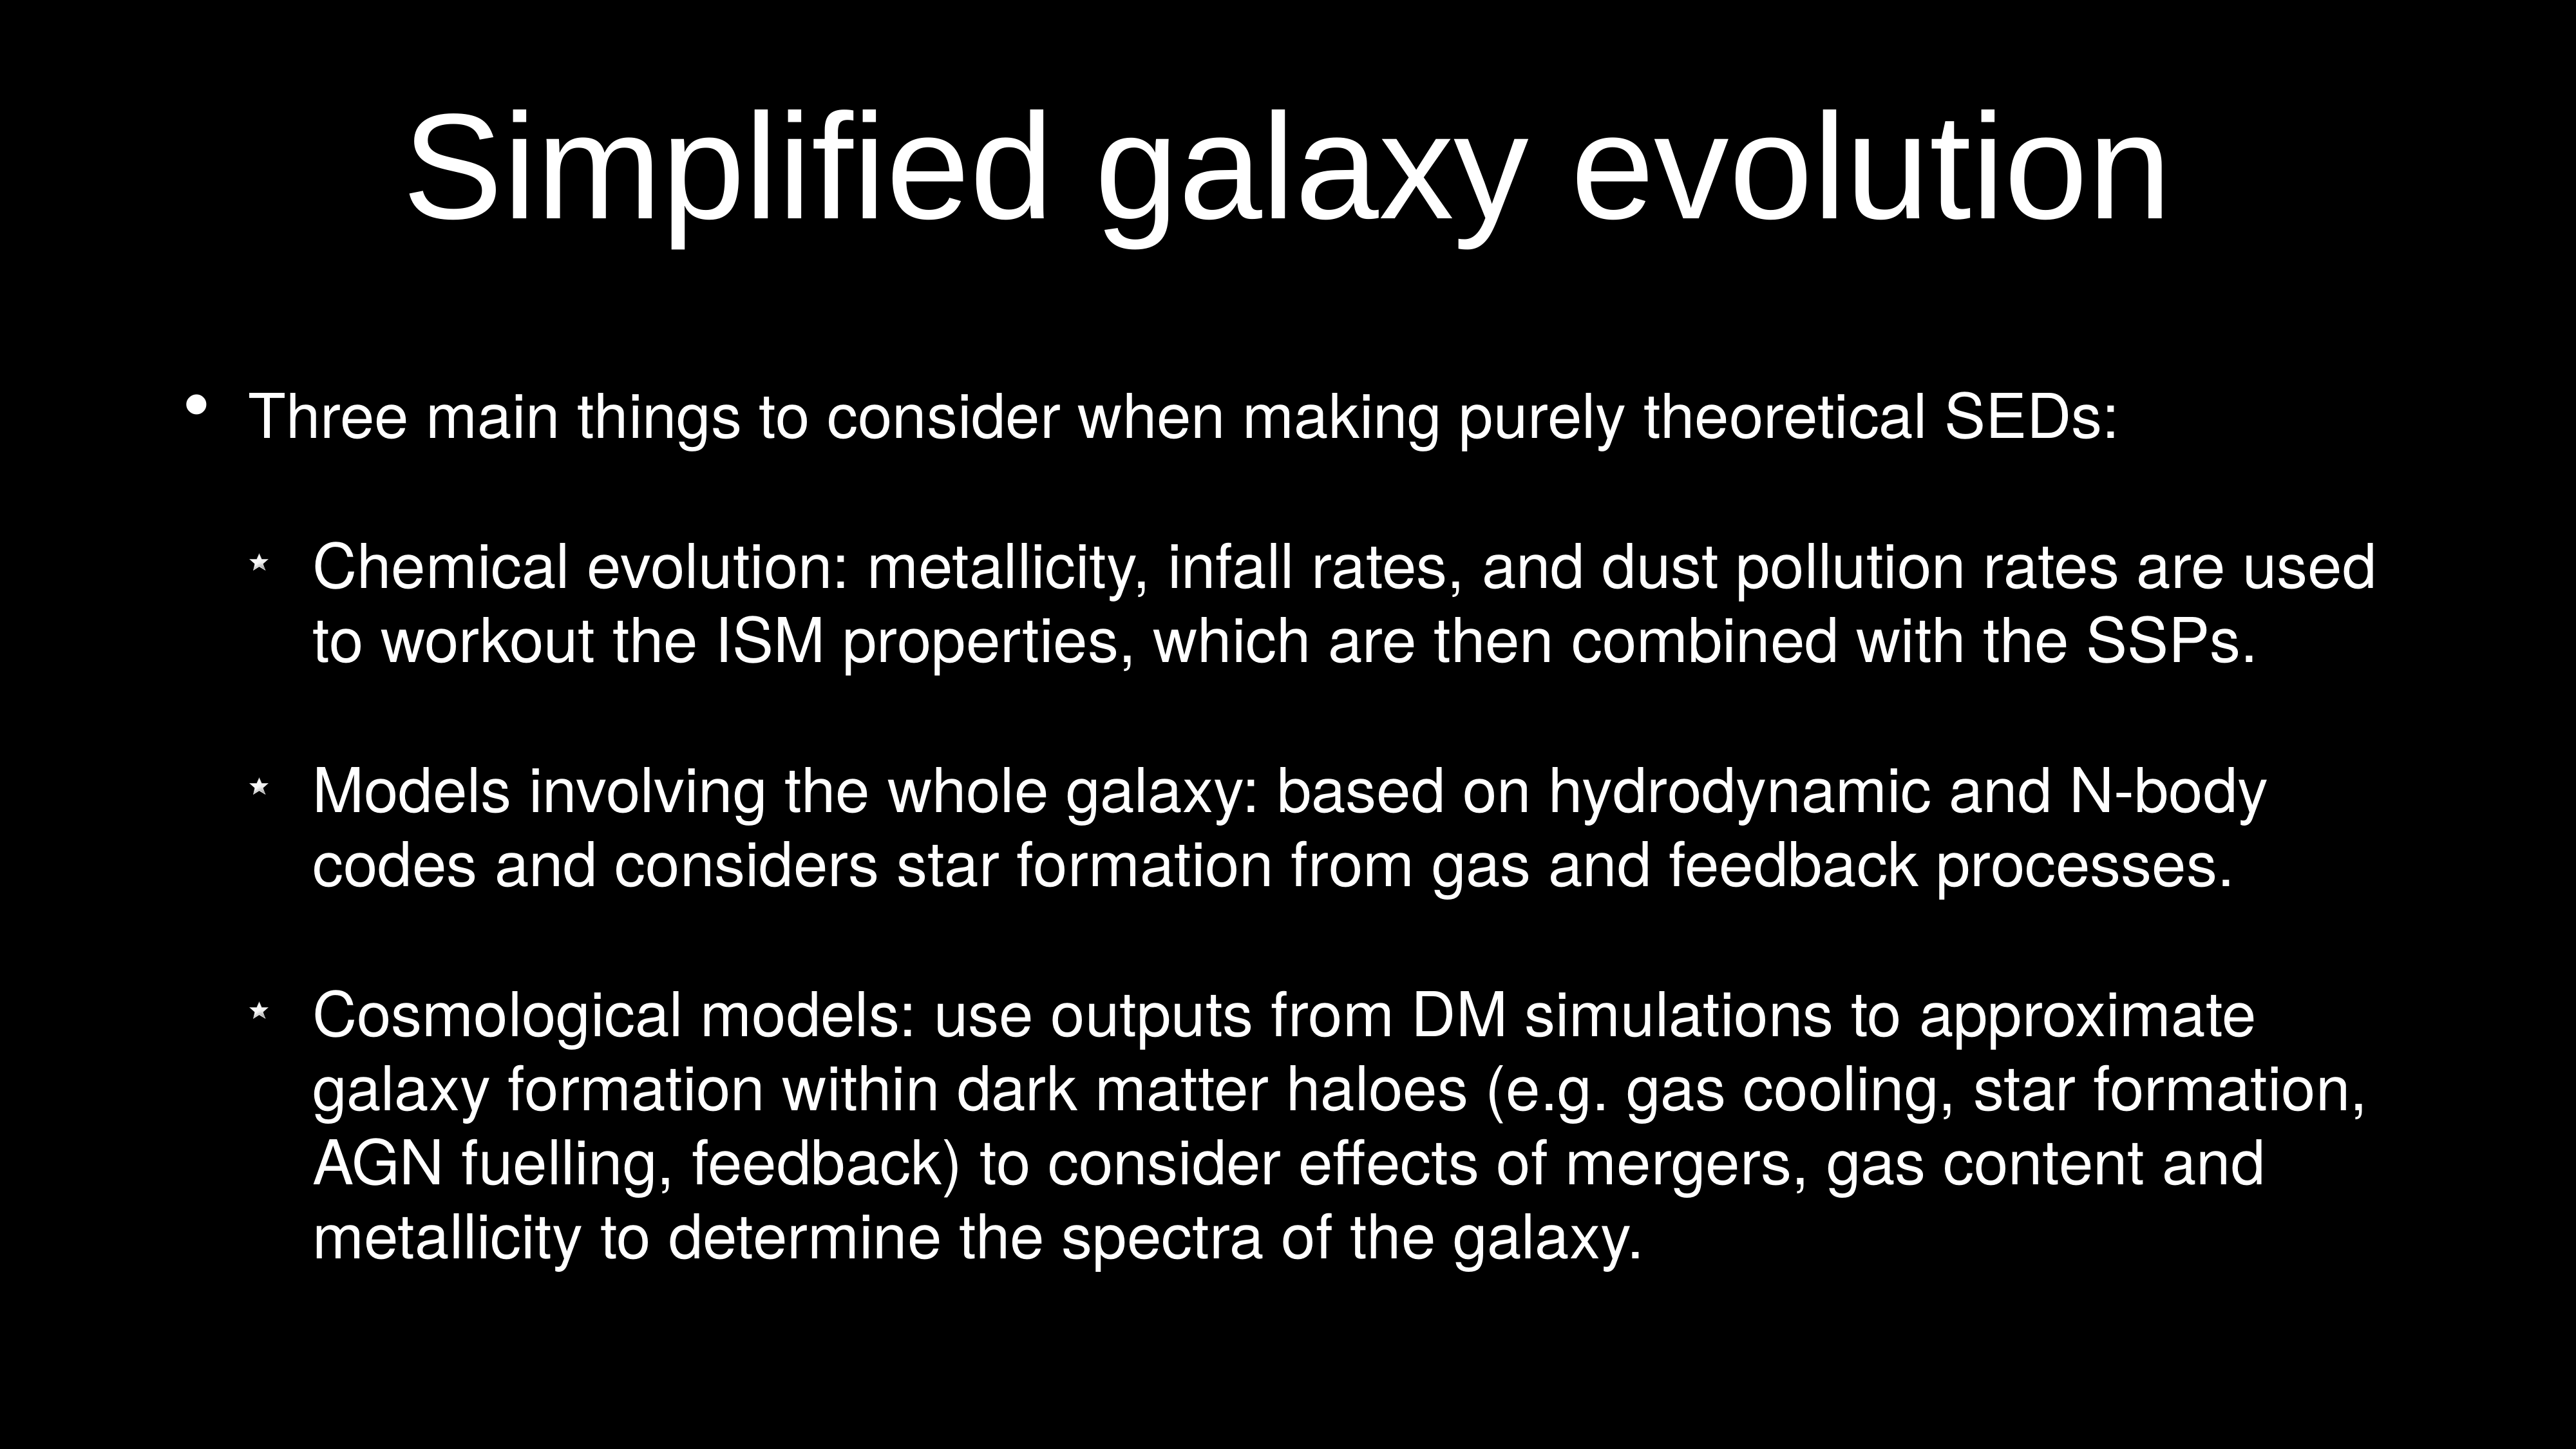

# Simplified galaxy evolution
Three main things to consider when making purely theoretical SEDs:
Chemical evolution: metallicity, infall rates, and dust pollution rates are used to workout the ISM properties, which are then combined with the SSPs.
Models involving the whole galaxy: based on hydrodynamic and N-body codes and considers star formation from gas and feedback processes.
Cosmological models: use outputs from DM simulations to approximate galaxy formation within dark matter haloes (e.g. gas cooling, star formation, AGN fuelling, feedback) to consider effects of mergers, gas content and metallicity to determine the spectra of the galaxy.